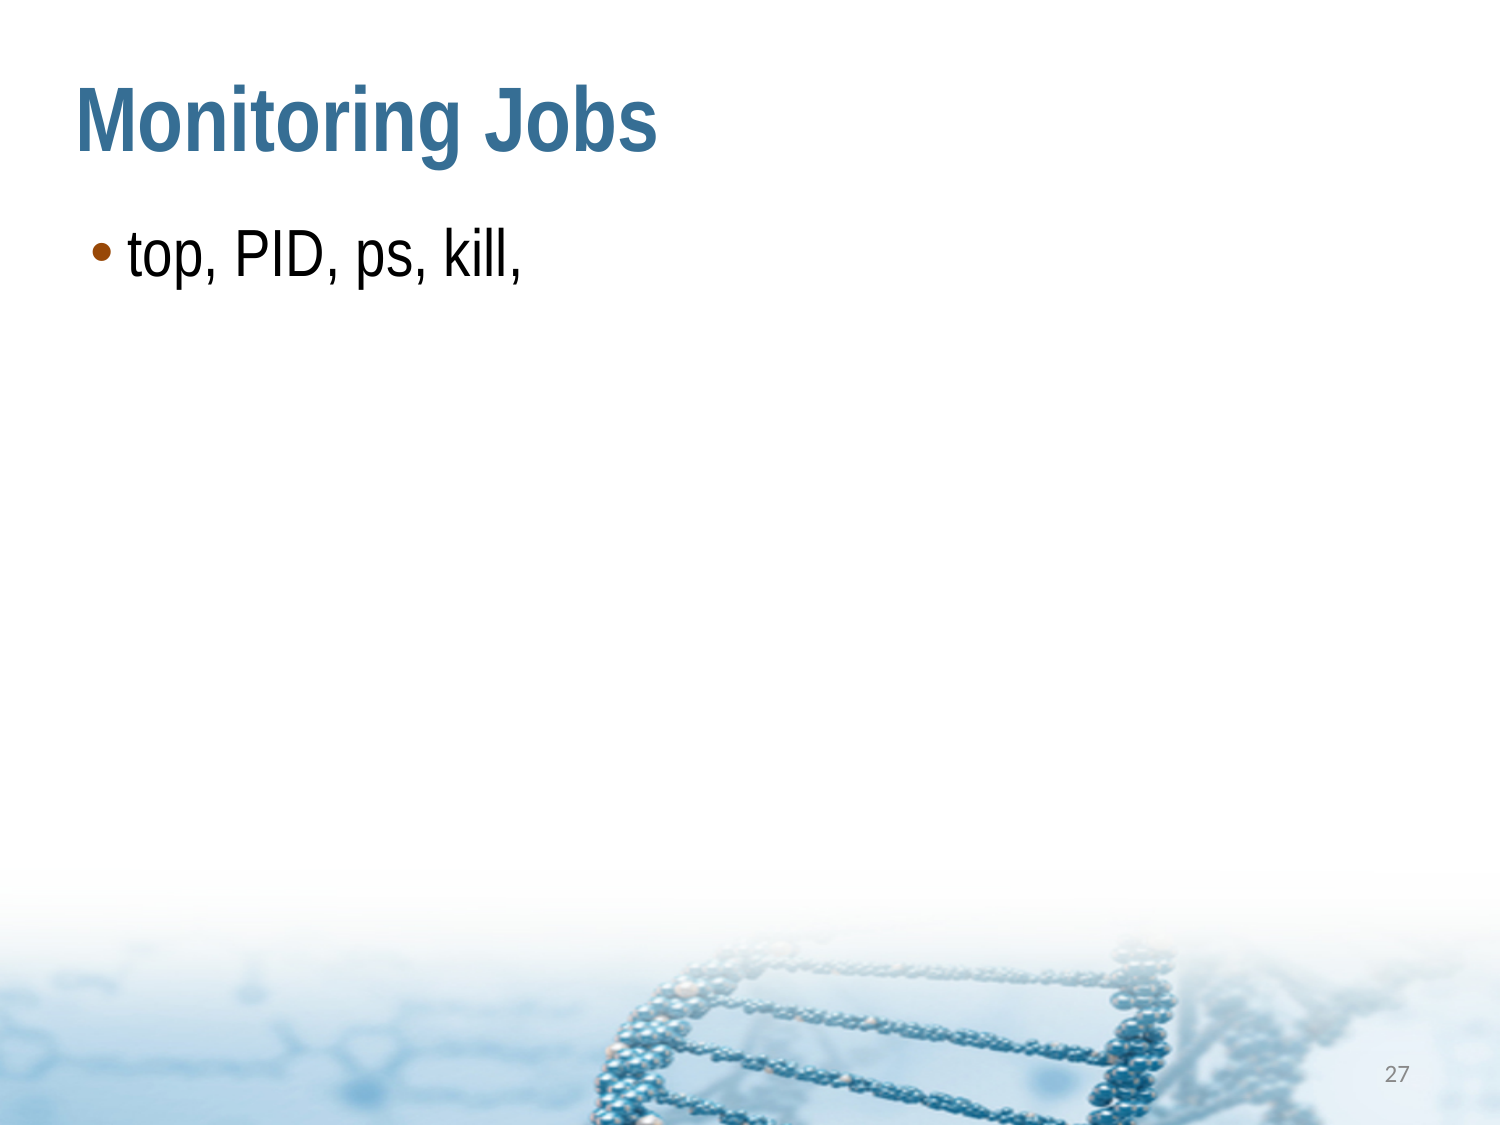

# Monitoring Jobs
top, PID, ps, kill,
27